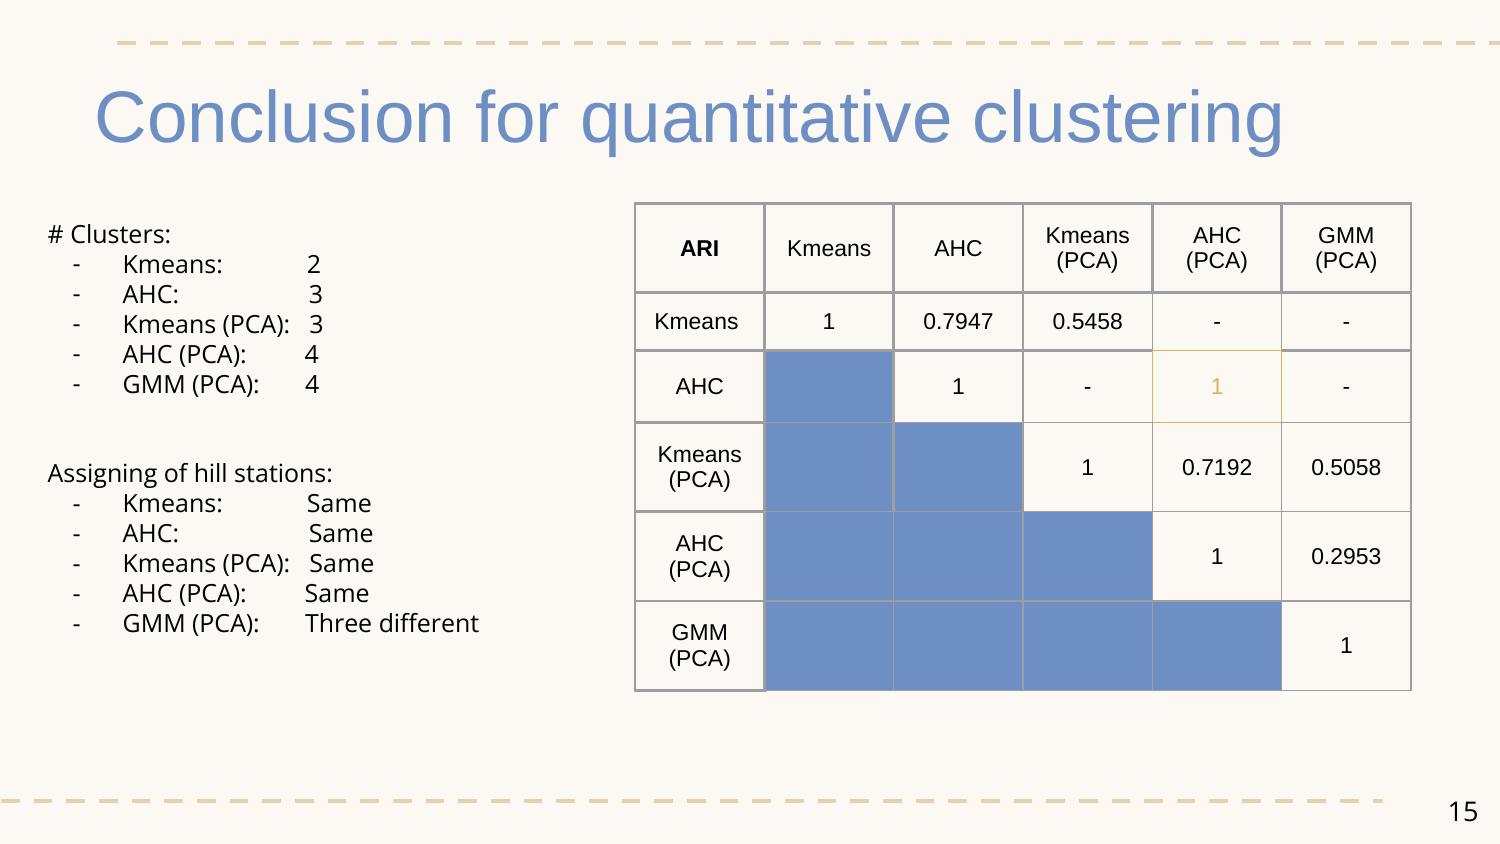

# Conclusion for quantitative clustering
# Clusters:
Kmeans:             2
AHC:                    3
Kmeans (PCA):   3
AHC (PCA):         4
GMM (PCA):       4

Assigning of hill stations:
Kmeans:             Same
AHC:                    Same
Kmeans (PCA):   Same
AHC (PCA):         Same
GMM (PCA):       Three different
| ARI | Kmeans | AHC | Kmeans (PCA) | AHC (PCA) | GMM (PCA) |
| --- | --- | --- | --- | --- | --- |
| Kmeans | 1 | 0.7947 | 0.5458 | - | - |
| AHC |  | 1 | - | 1 | - |
| Kmeans (PCA) |  |  | 1 | 0.7192 | 0.5058 |
| AHC (PCA) |  |  |  | 1 | 0.2953 |
| GMM (PCA) |  |  |  |  | 1 |
15